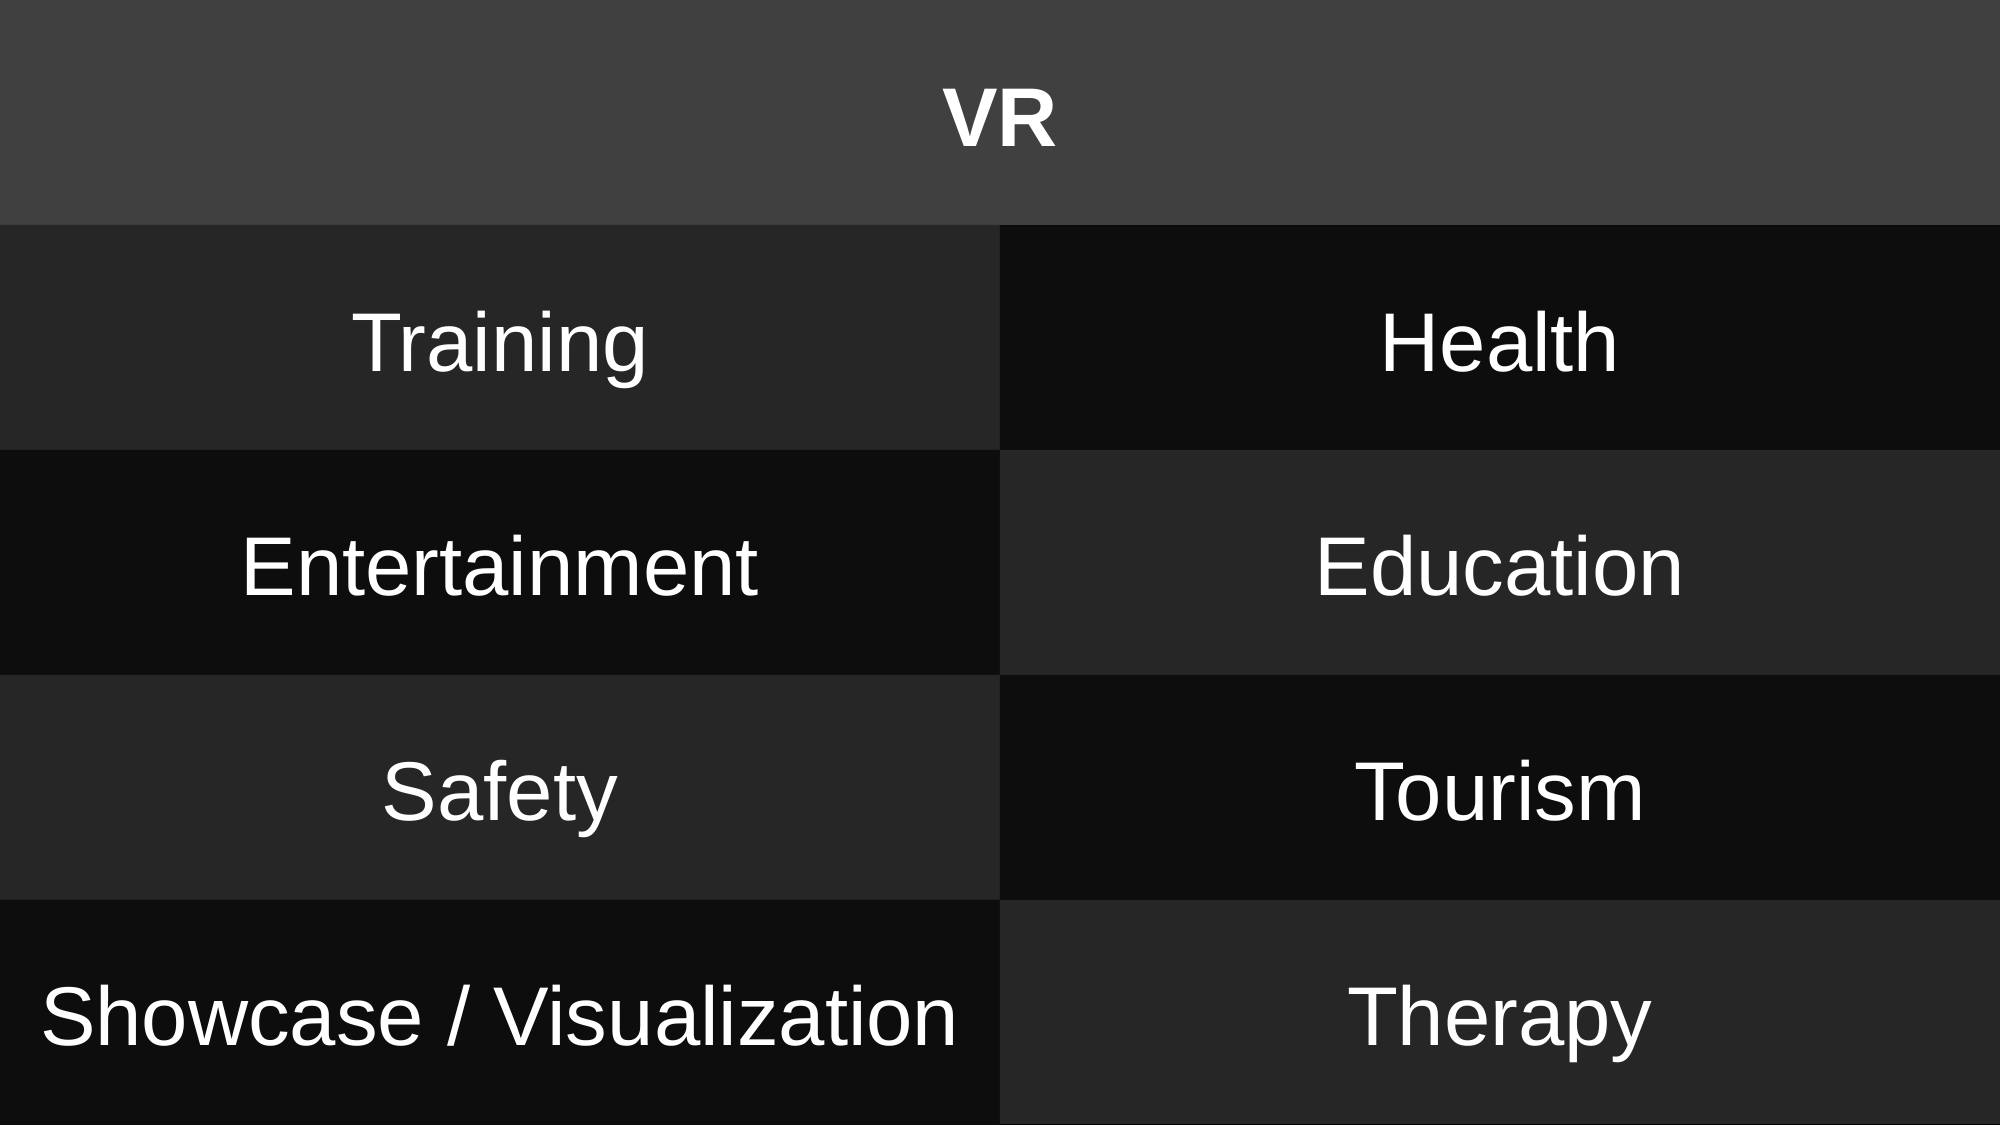

VR
Training
Health
Entertainment
Education
Safety
Tourism
Showcase / Visualization
Therapy